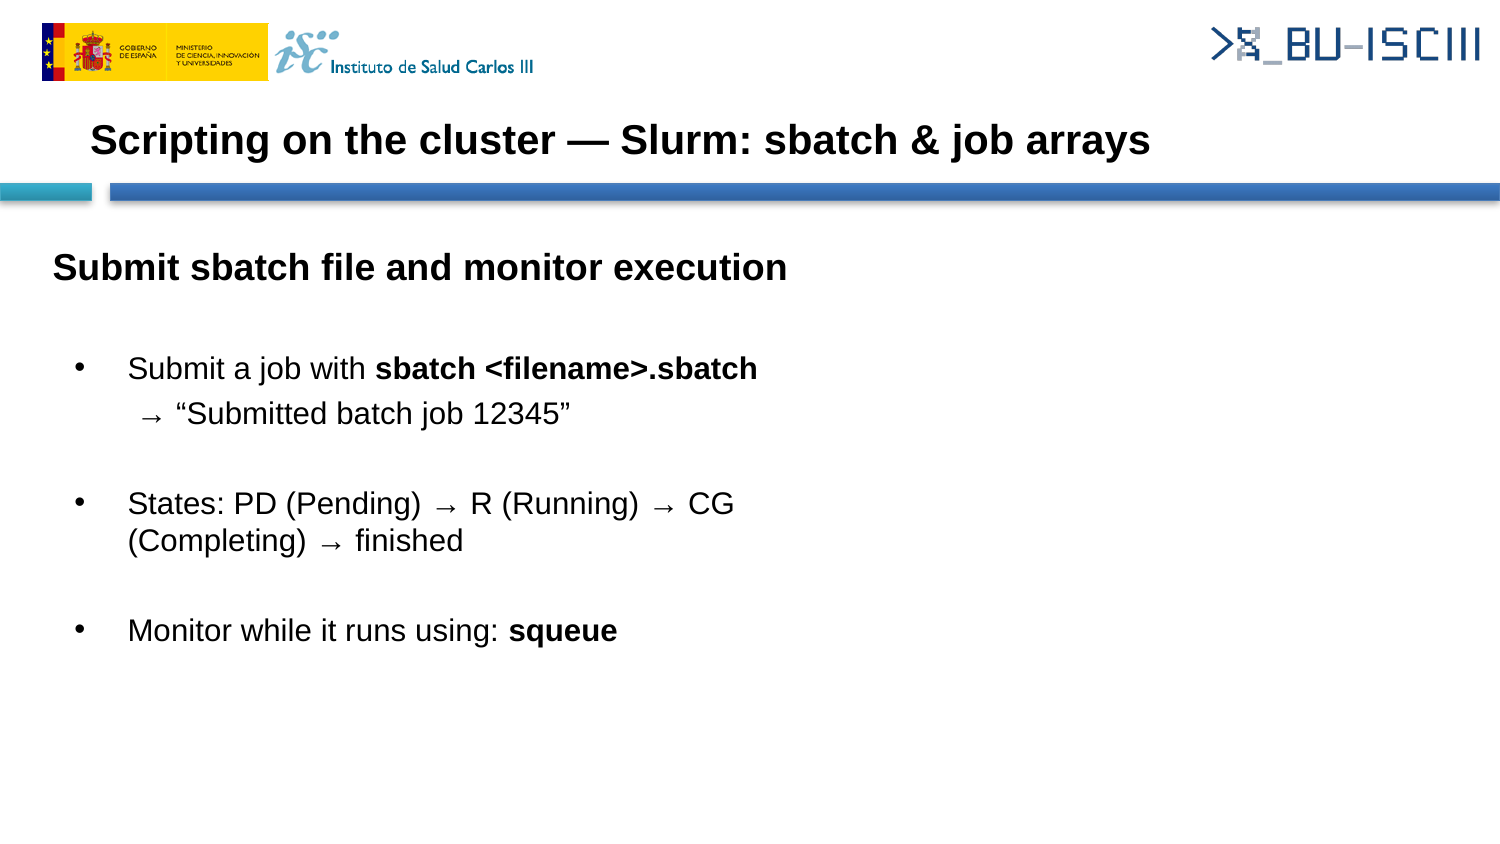

# Scripting on the cluster — Slurm: sbatch & job arrays
Submit sbatch file and monitor execution

Submit a job with sbatch <filename>.sbatch
 → “Submitted batch job 12345”

States: PD (Pending) → R (Running) → CG (Completing) → finished

Monitor while it runs using: squeue